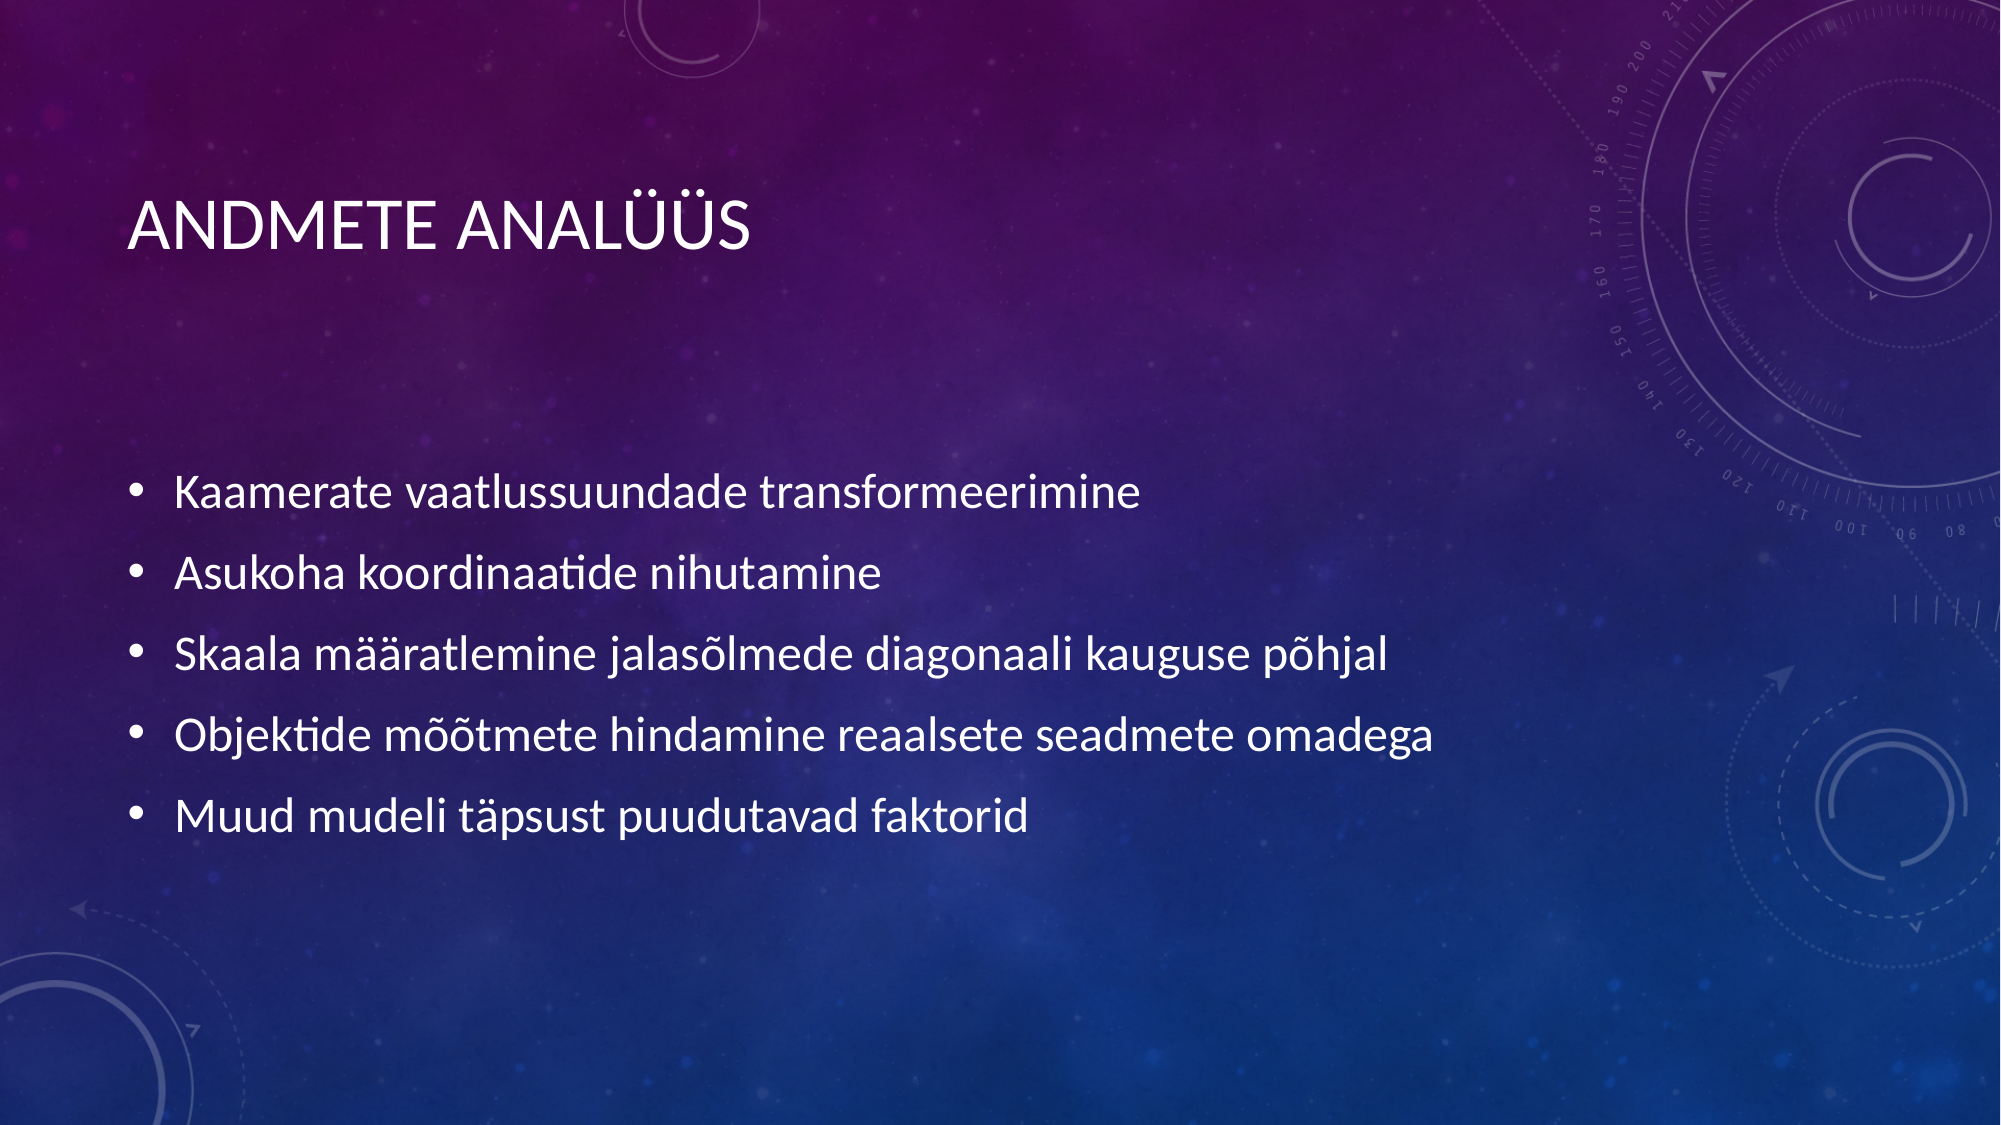

# Andmete analüüs
Kaamerate vaatlussuundade transformeerimine
Asukoha koordinaatide nihutamine
Skaala määratlemine jalasõlmede diagonaali kauguse põhjal
Objektide mõõtmete hindamine reaalsete seadmete omadega
Muud mudeli täpsust puudutavad faktorid